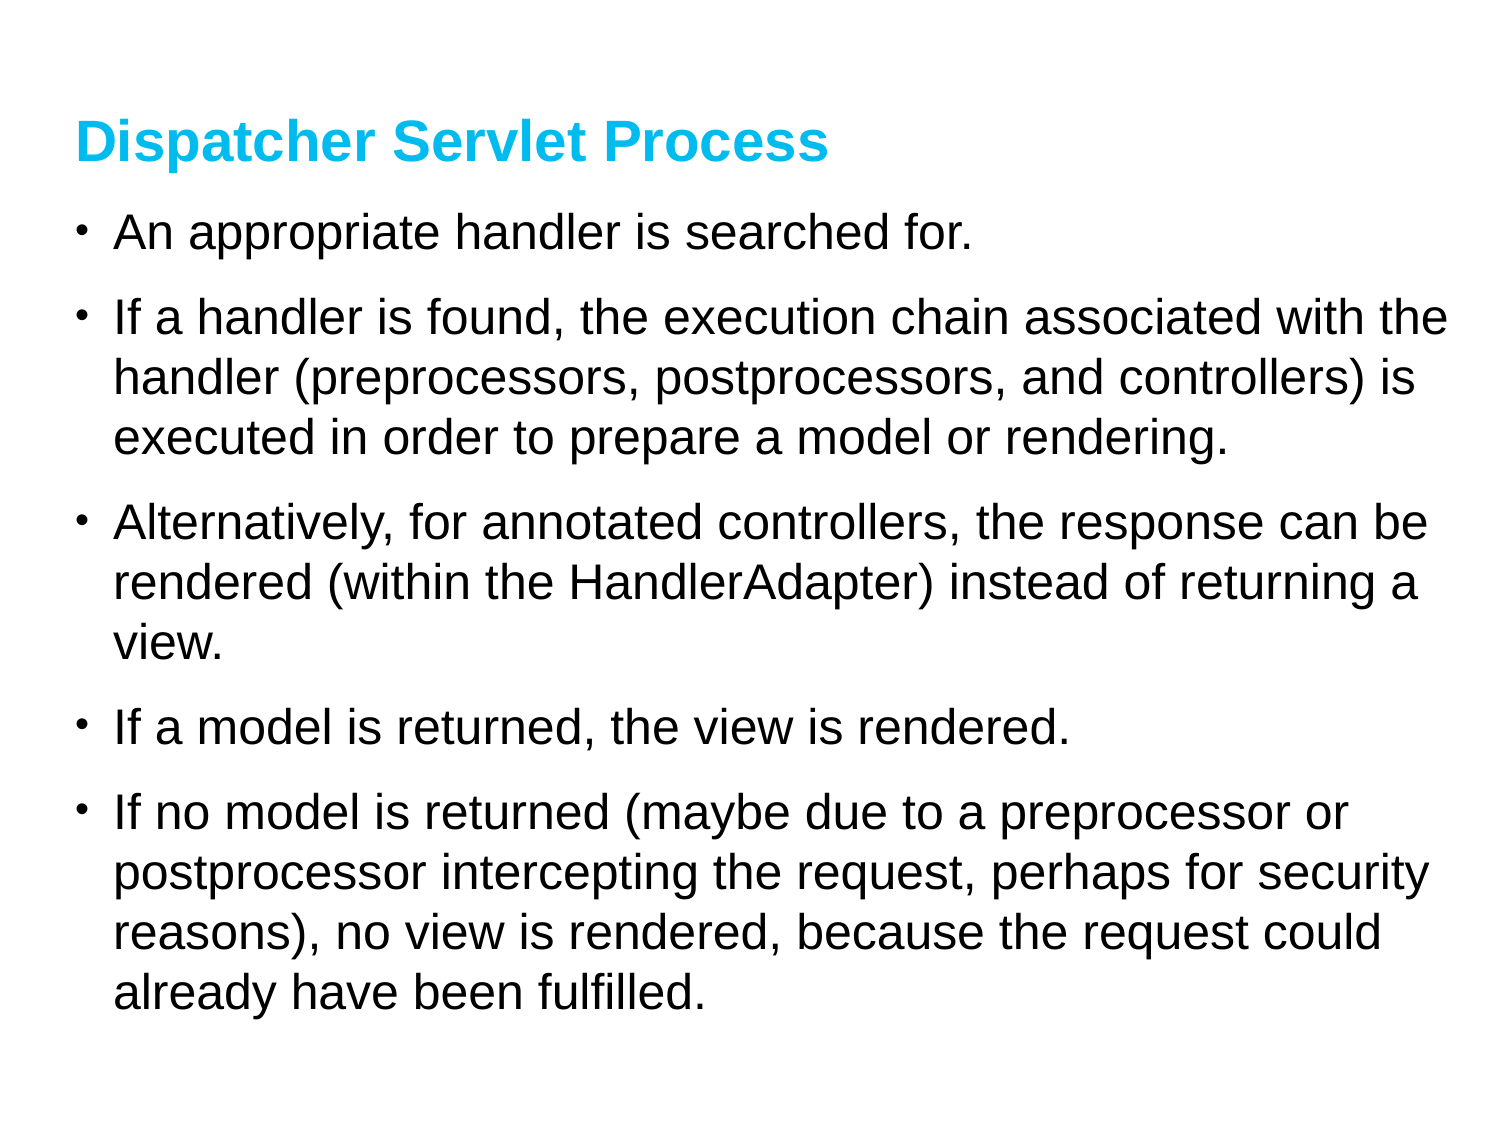

# Dispatcher Servlet Process
An appropriate handler is searched for.
If a handler is found, the execution chain associated with the handler (preprocessors, postprocessors, and controllers) is executed in order to prepare a model or rendering.
Alternatively, for annotated controllers, the response can be rendered (within the HandlerAdapter) instead of returning a view.
If a model is returned, the view is rendered.
If no model is returned (maybe due to a preprocessor or postprocessor intercepting the request, perhaps for security reasons), no view is rendered, because the request could already have been fulfilled.